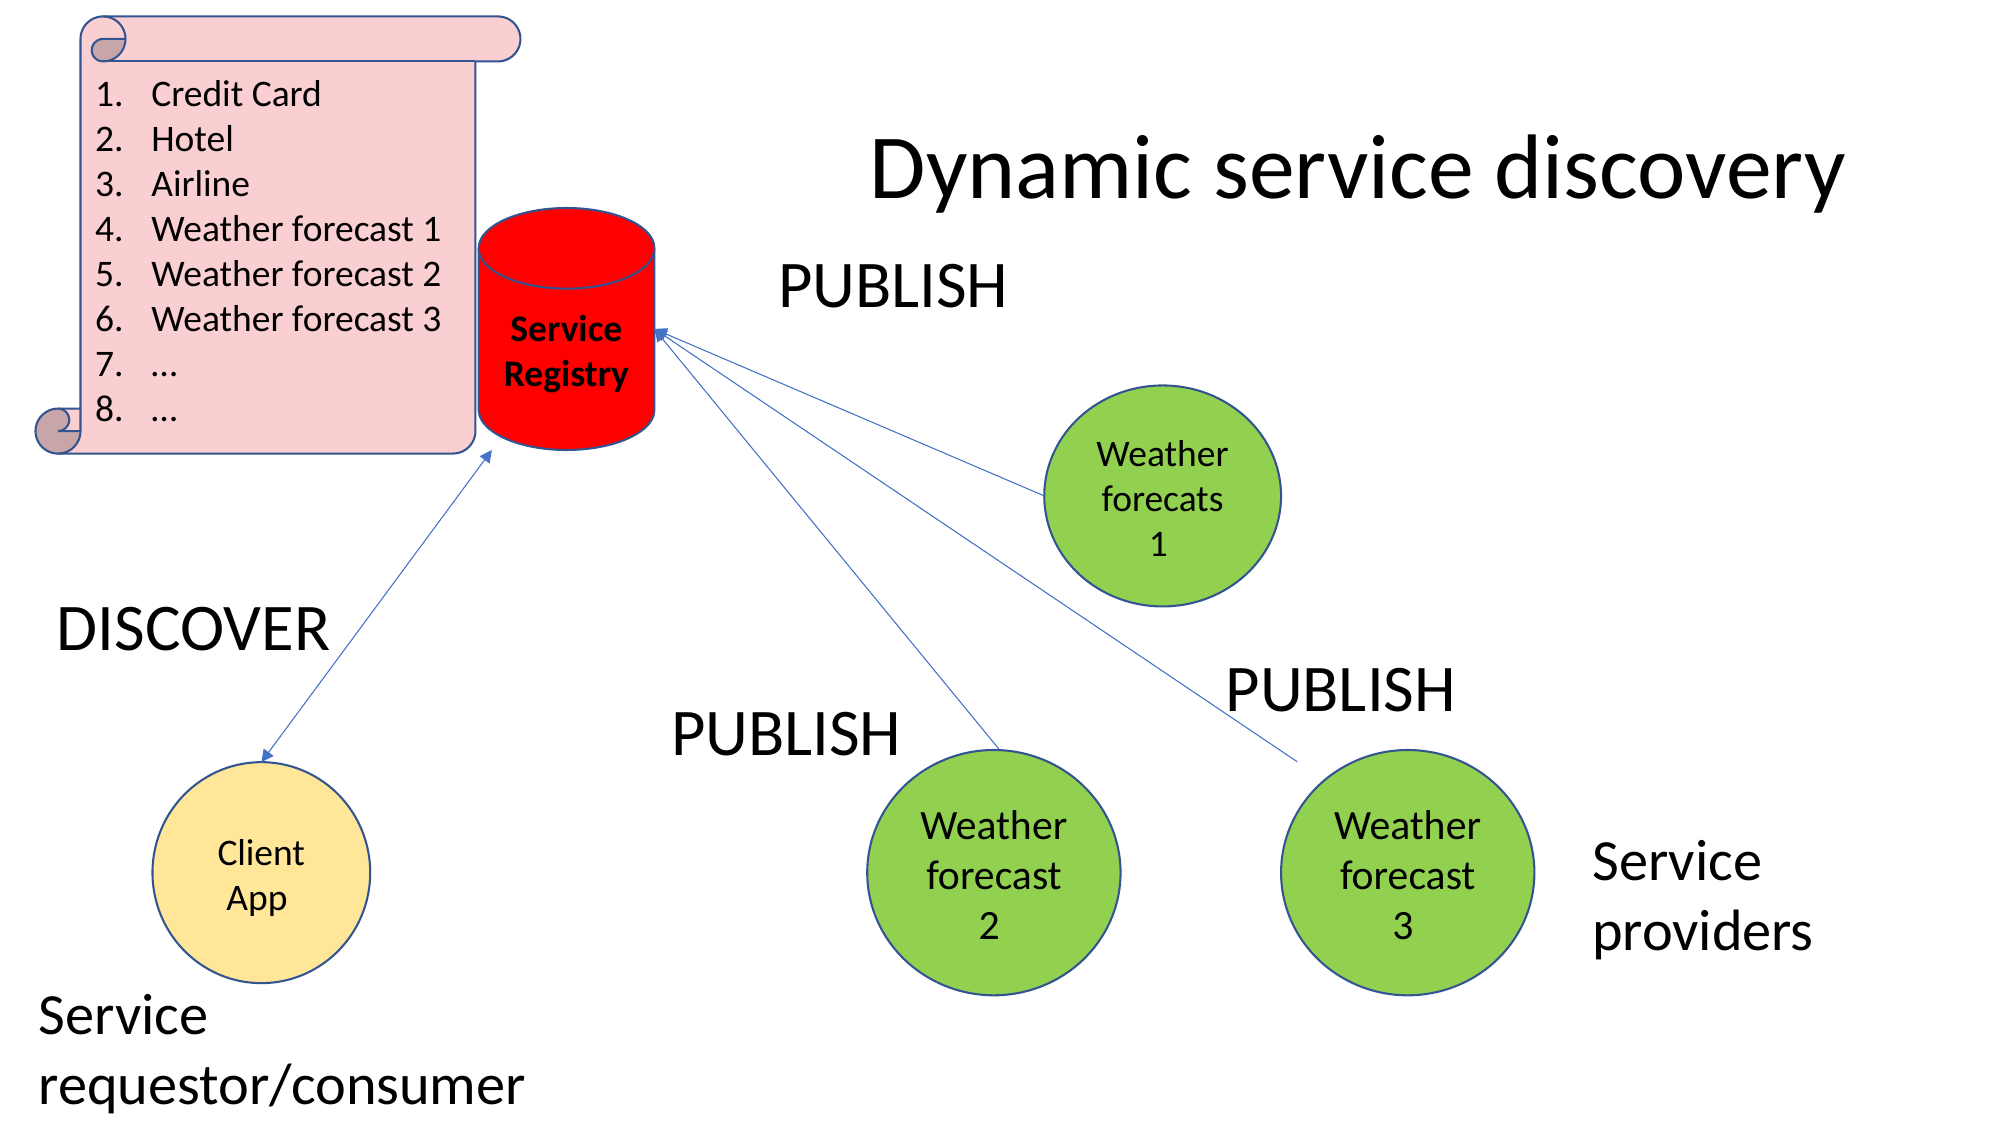

Credit Card
Hotel
Airline
Weather forecast 1
Weather forecast 2
Weather forecast 3
…
…
# Dynamic service discovery
Service Registry
PUBLISH
Weather forecats1
DISCOVER
PUBLISH
PUBLISH
Weather forecast
2
Weather forecast
3
Client App
Service providers
Service requestor/consumer